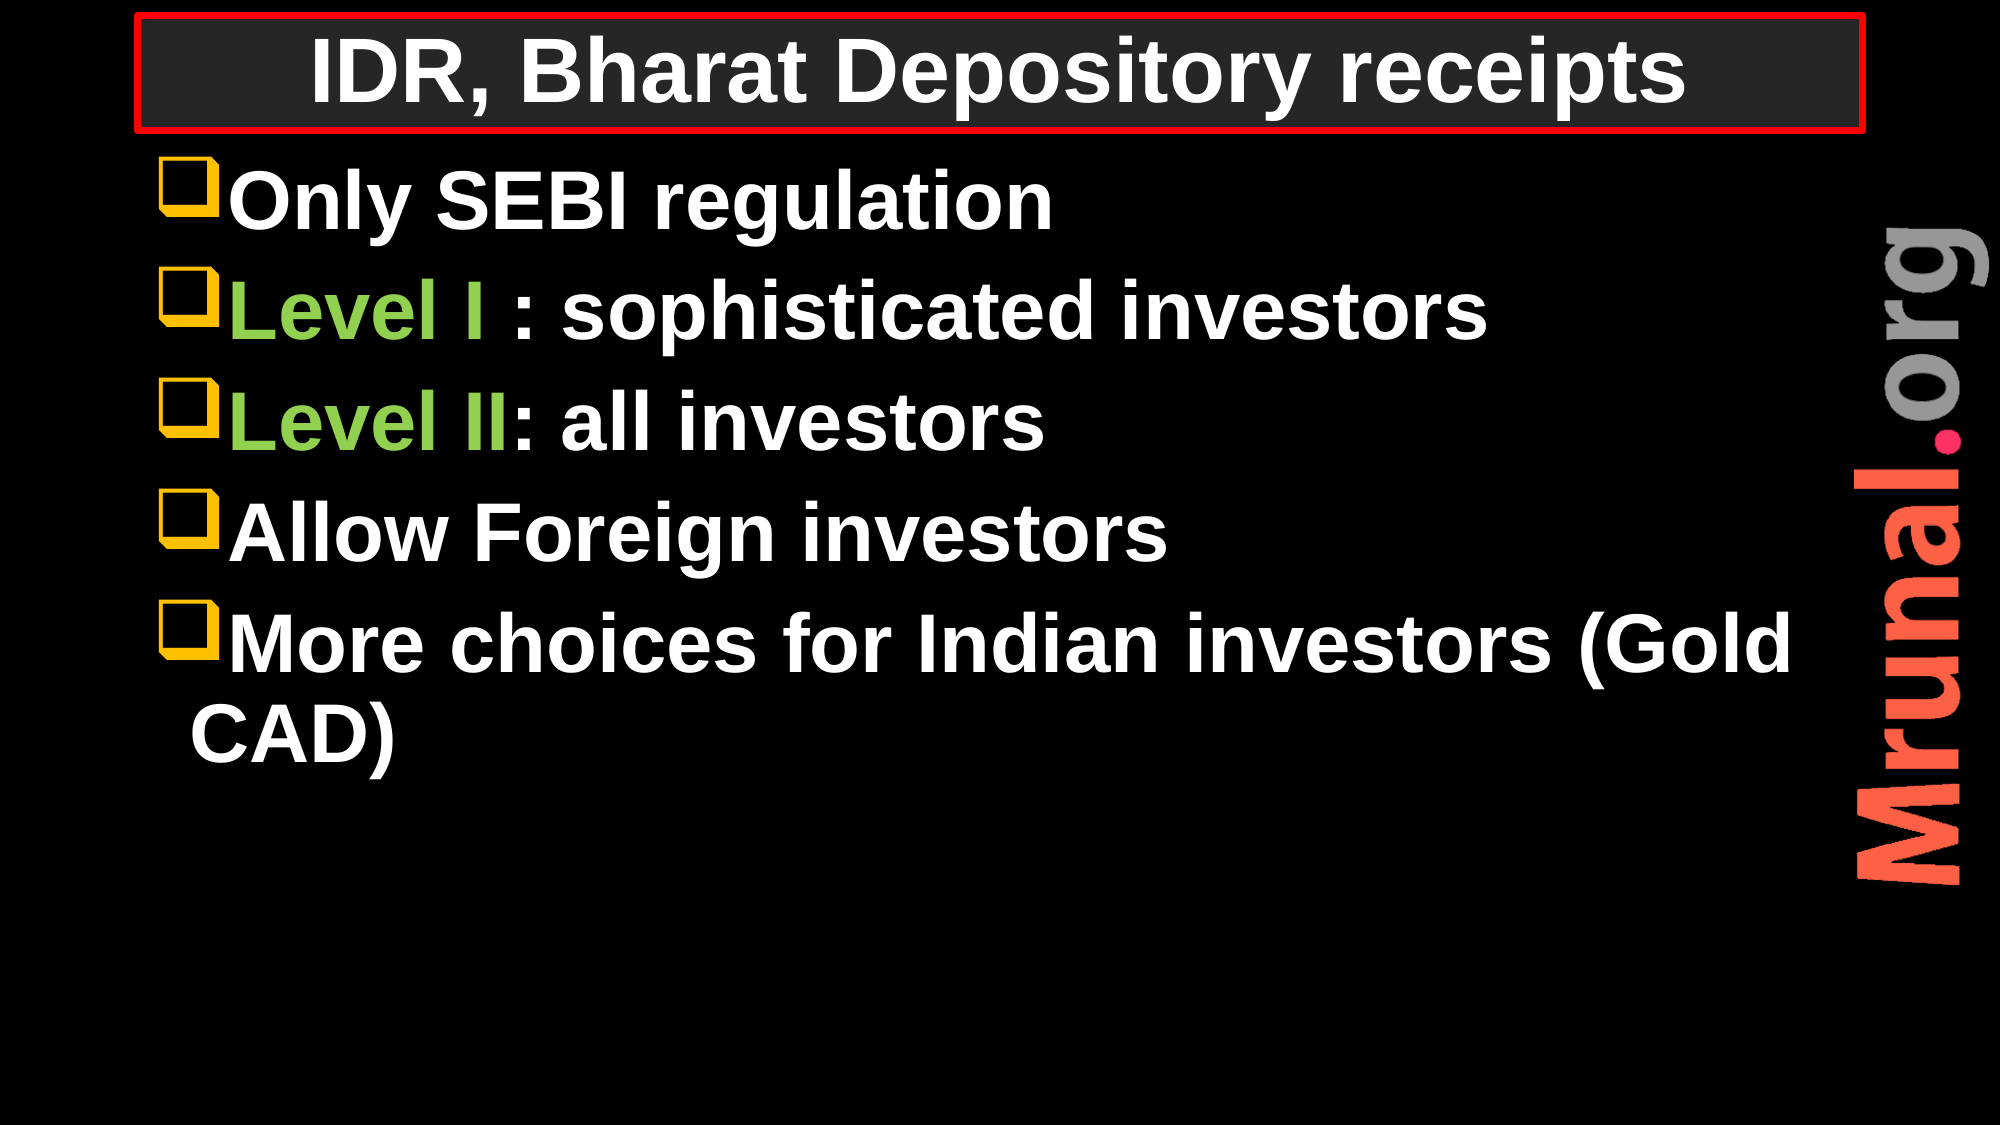

# IDR, Bharat Depository receipts
Only SEBI regulation
Level I : sophisticated investors
Level II: all investors
Allow Foreign investors
More choices for Indian investors (Gold CAD)